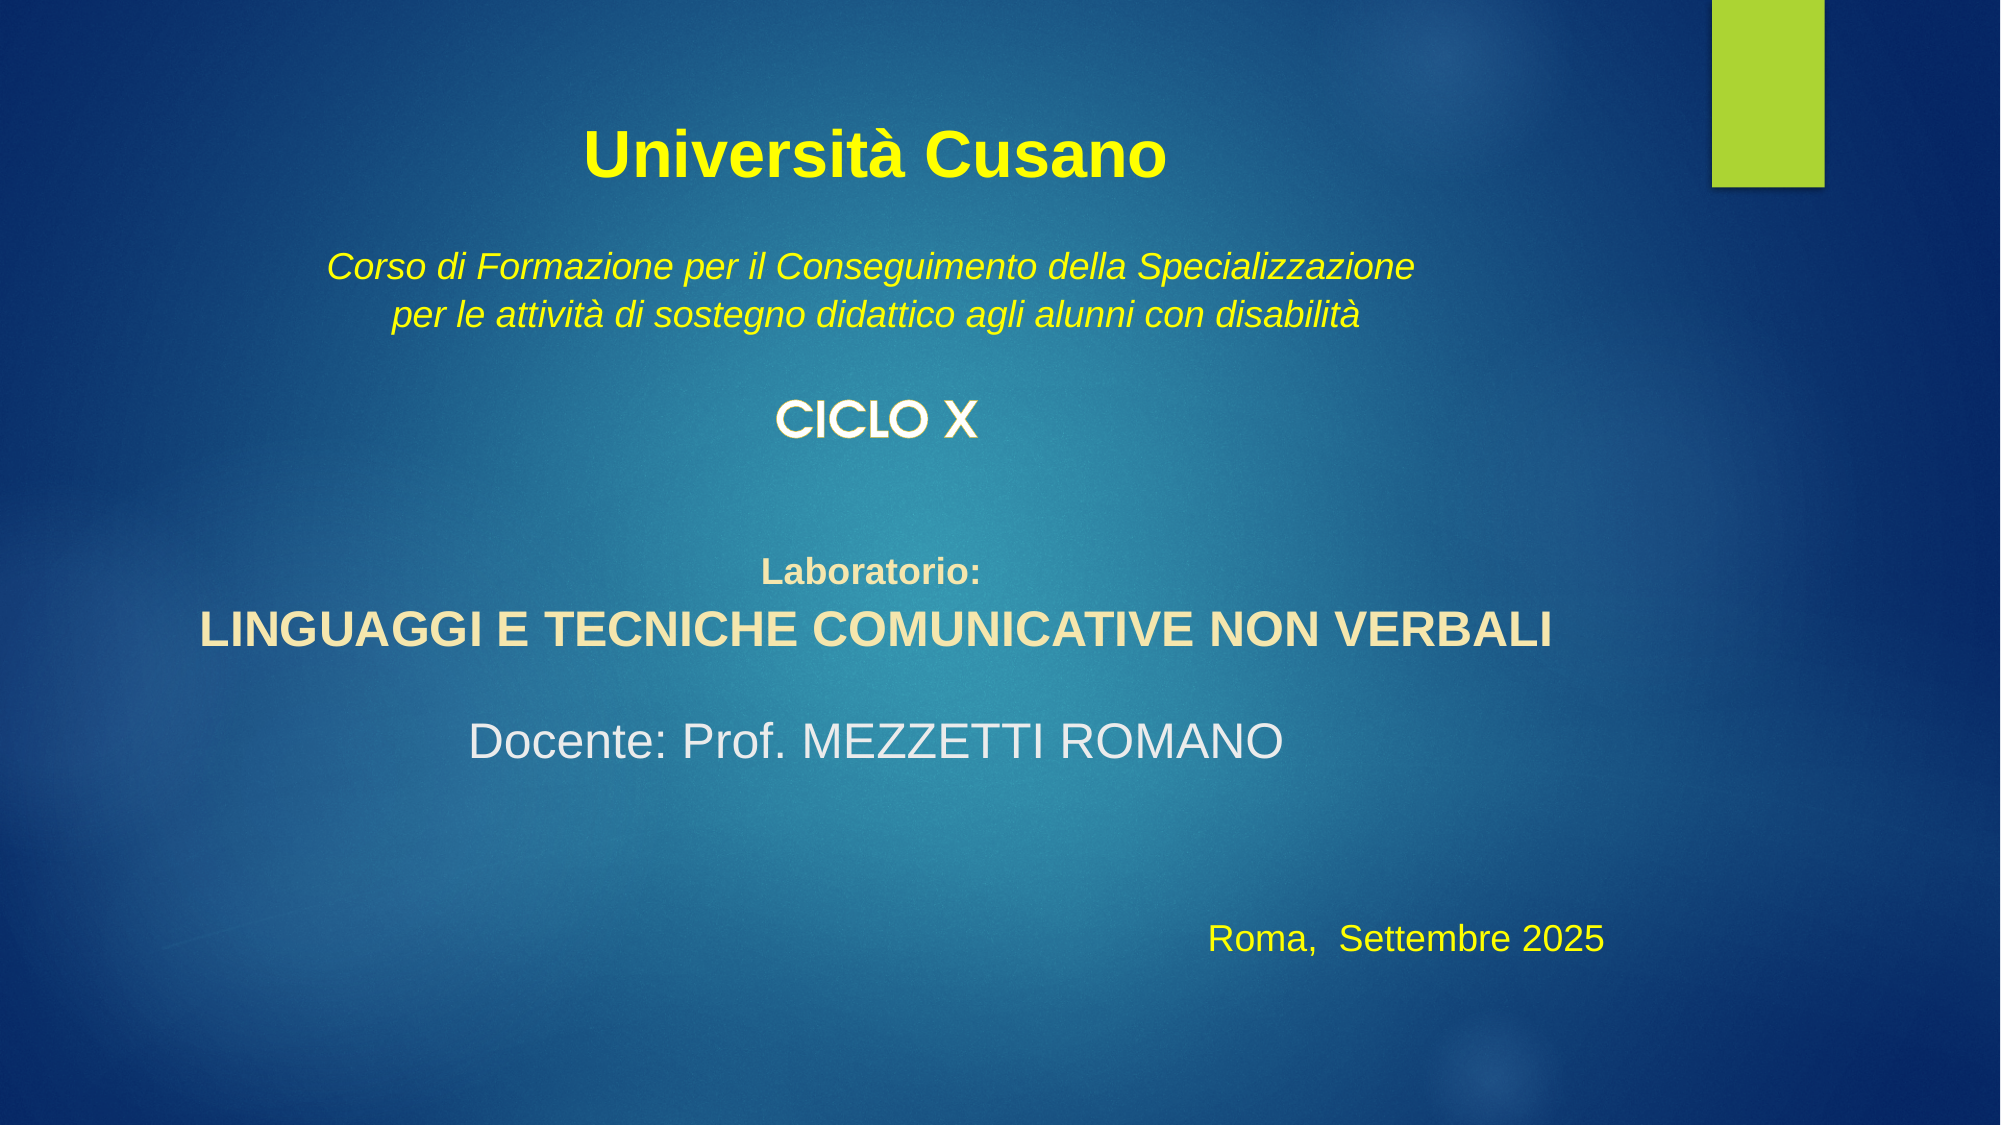

# Università Cusano Corso di Formazione per il Conseguimento della Specializzazione per le attività di sostegno didattico agli alunni con disabilità CICLO X Laboratorio: LINGUAGGI E TECNICHE COMUNICATIVE NON VERBALI Docente: Prof. MEZZETTI ROMANO
Roma,  Settembre 2025